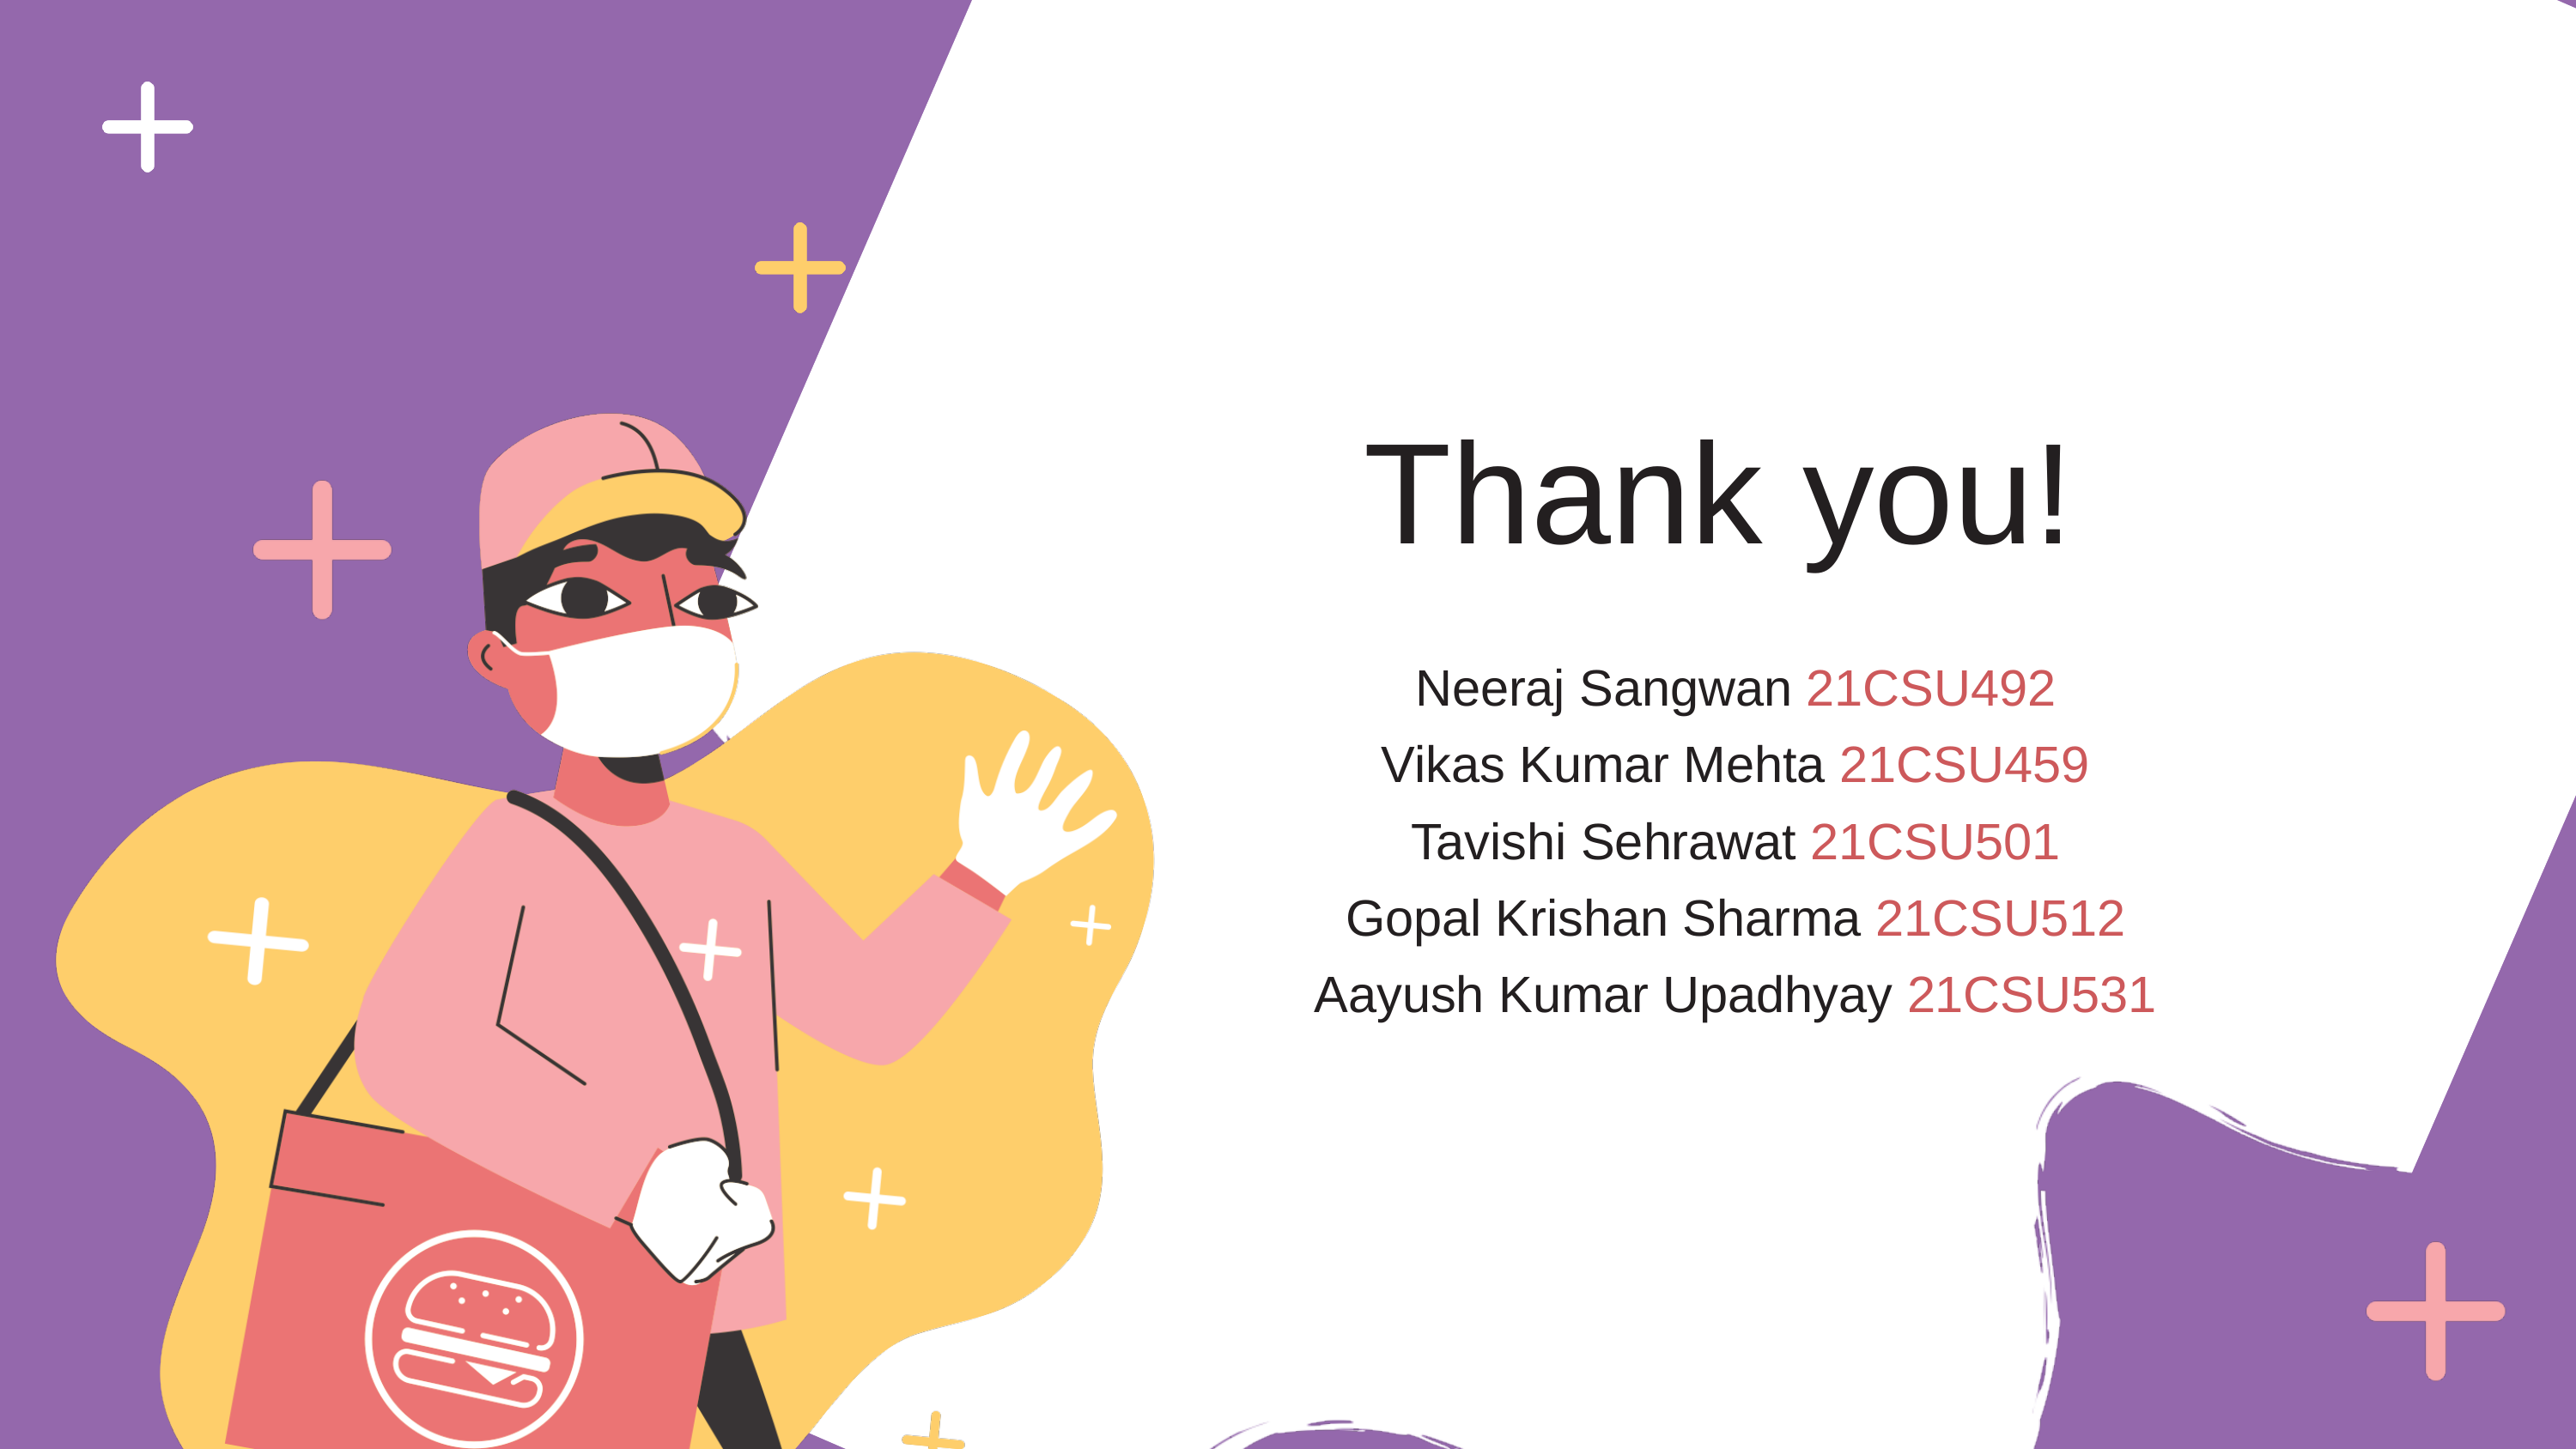

Thank you!

Neeraj Sangwan 21CSU492
Vikas Kumar Mehta 21CSU459
Tavishi Sehrawat 21CSU501
Gopal Krishan Sharma 21CSU512
Aayush Kumar Upadhyay 21CSU531